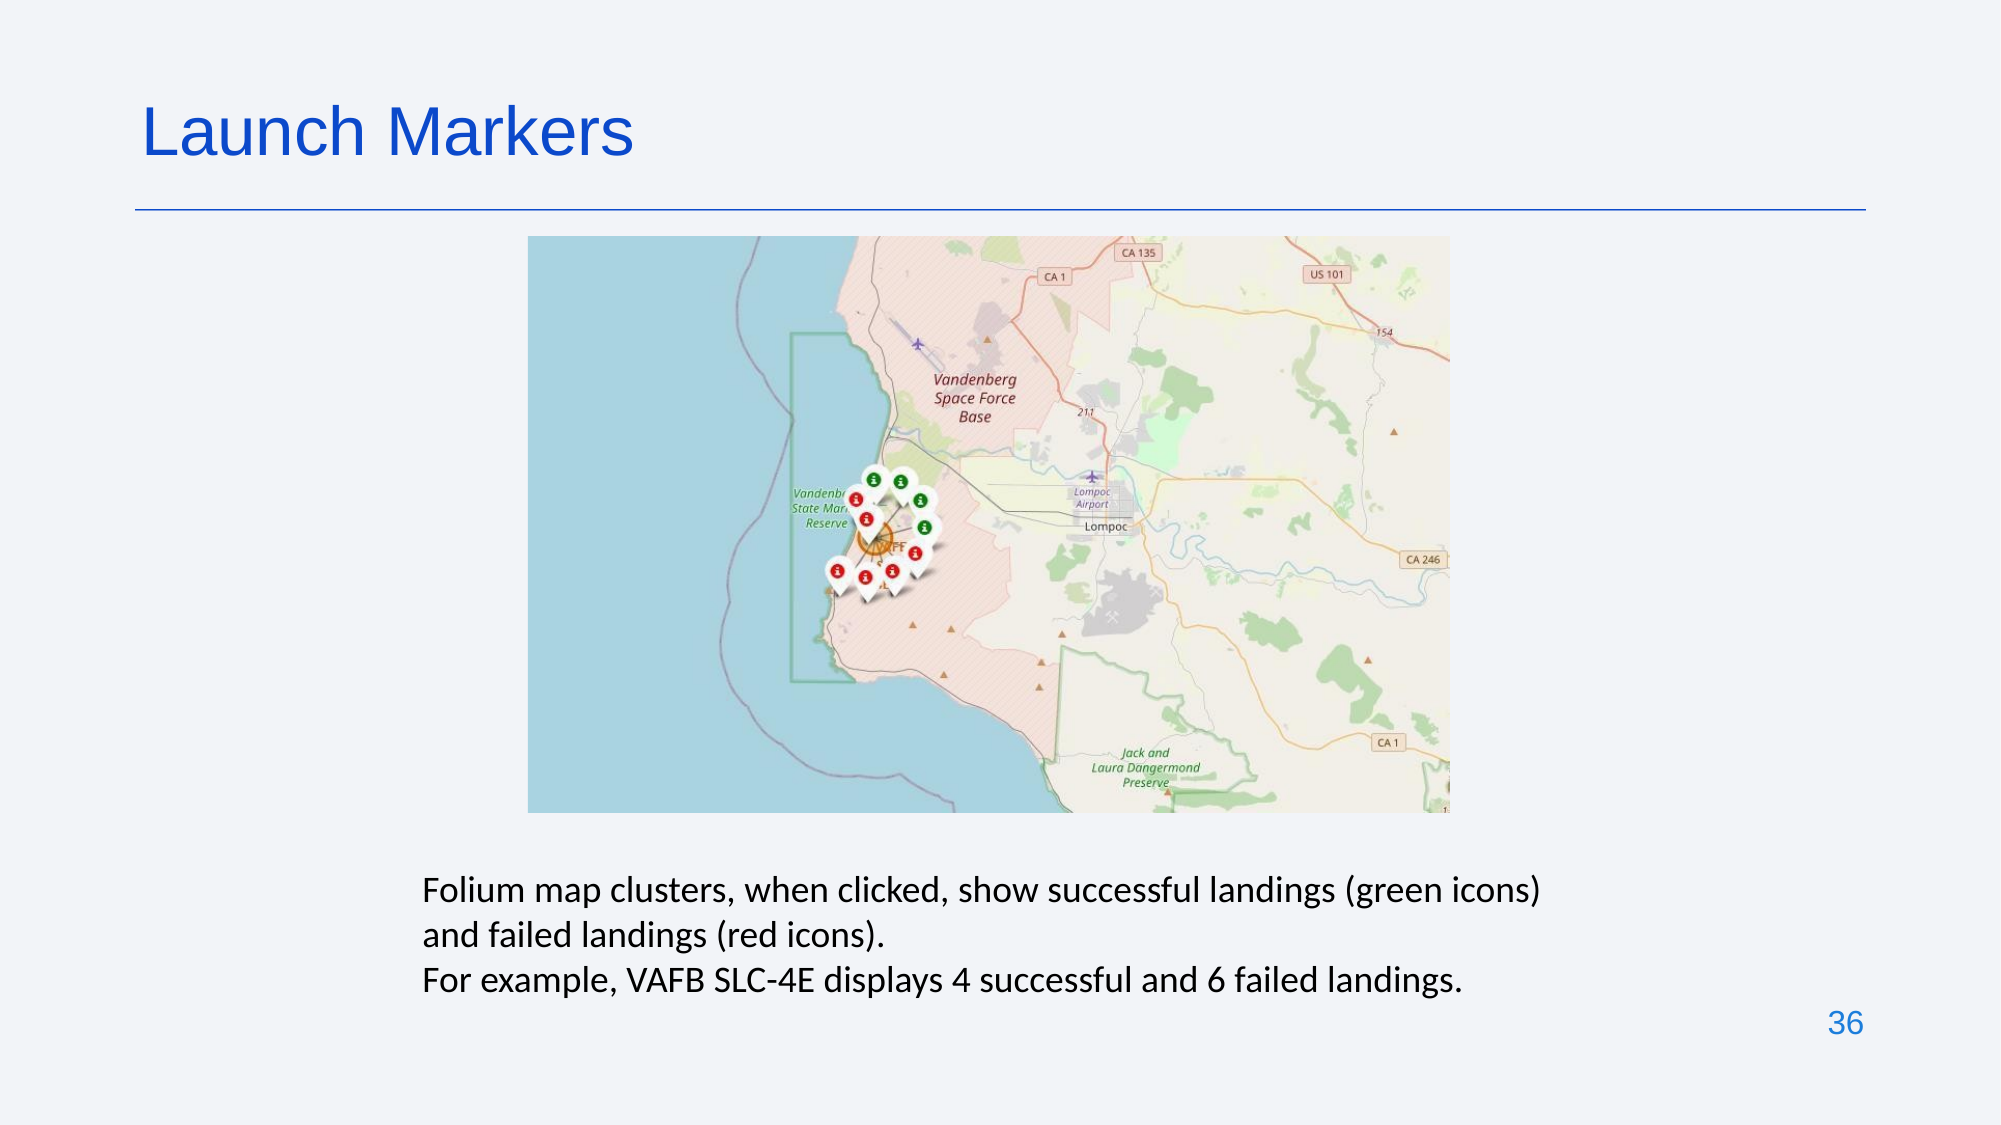

Launch Markers

Folium map clusters, when clicked, show successful landings (green icons) and failed landings (red icons).
For example, VAFB SLC-4E displays 4 successful and 6 failed landings.

36